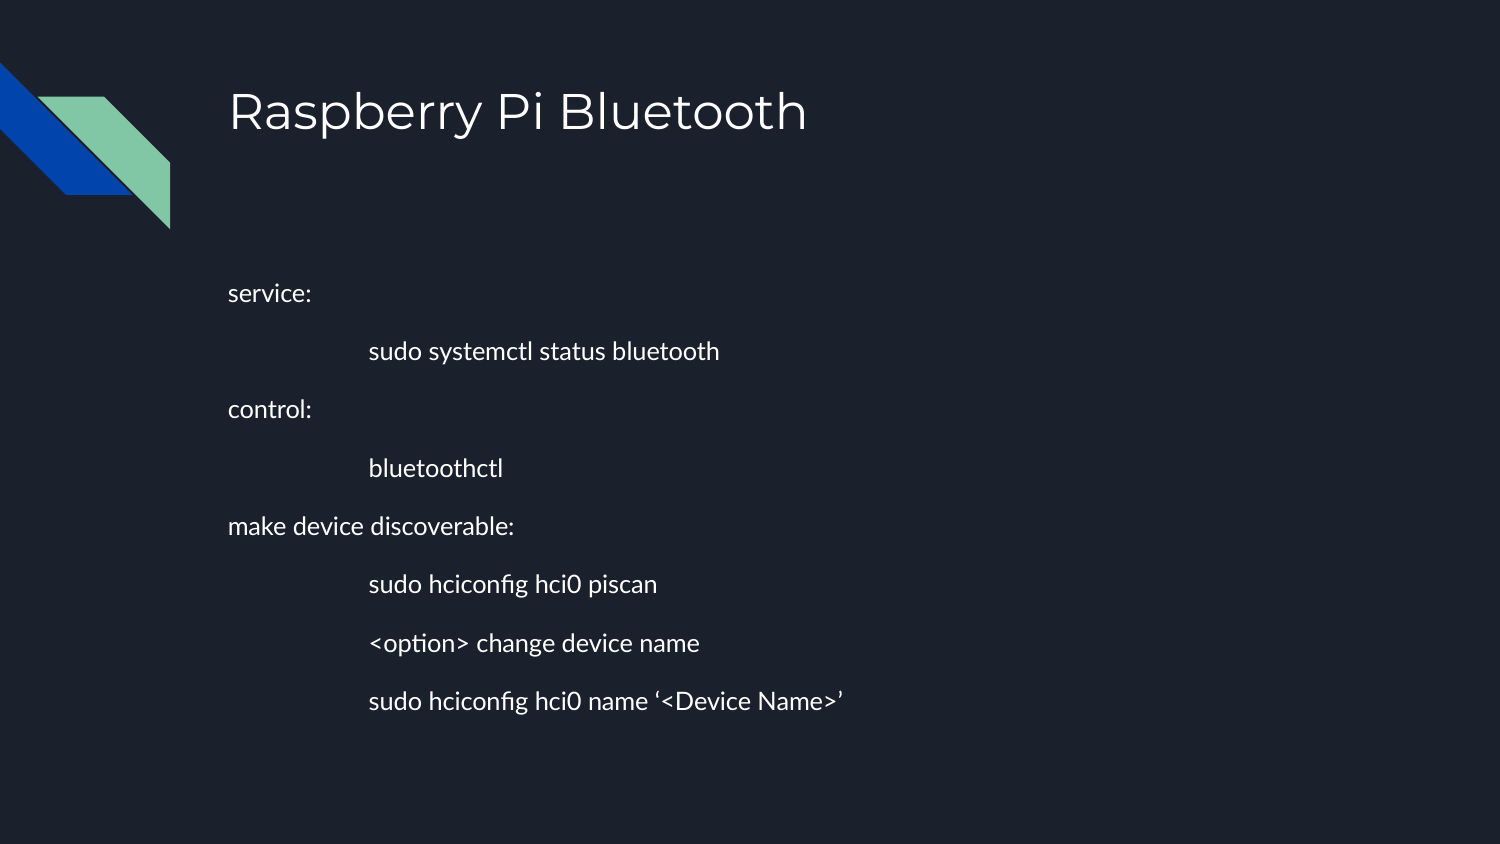

# Raspberry Pi Bluetooth
service:
	sudo systemctl status bluetooth
control:
	bluetoothctl
make device discoverable:
	sudo hciconfig hci0 piscan
	<option> change device name
		sudo hciconfig hci0 name ‘<Device Name>’